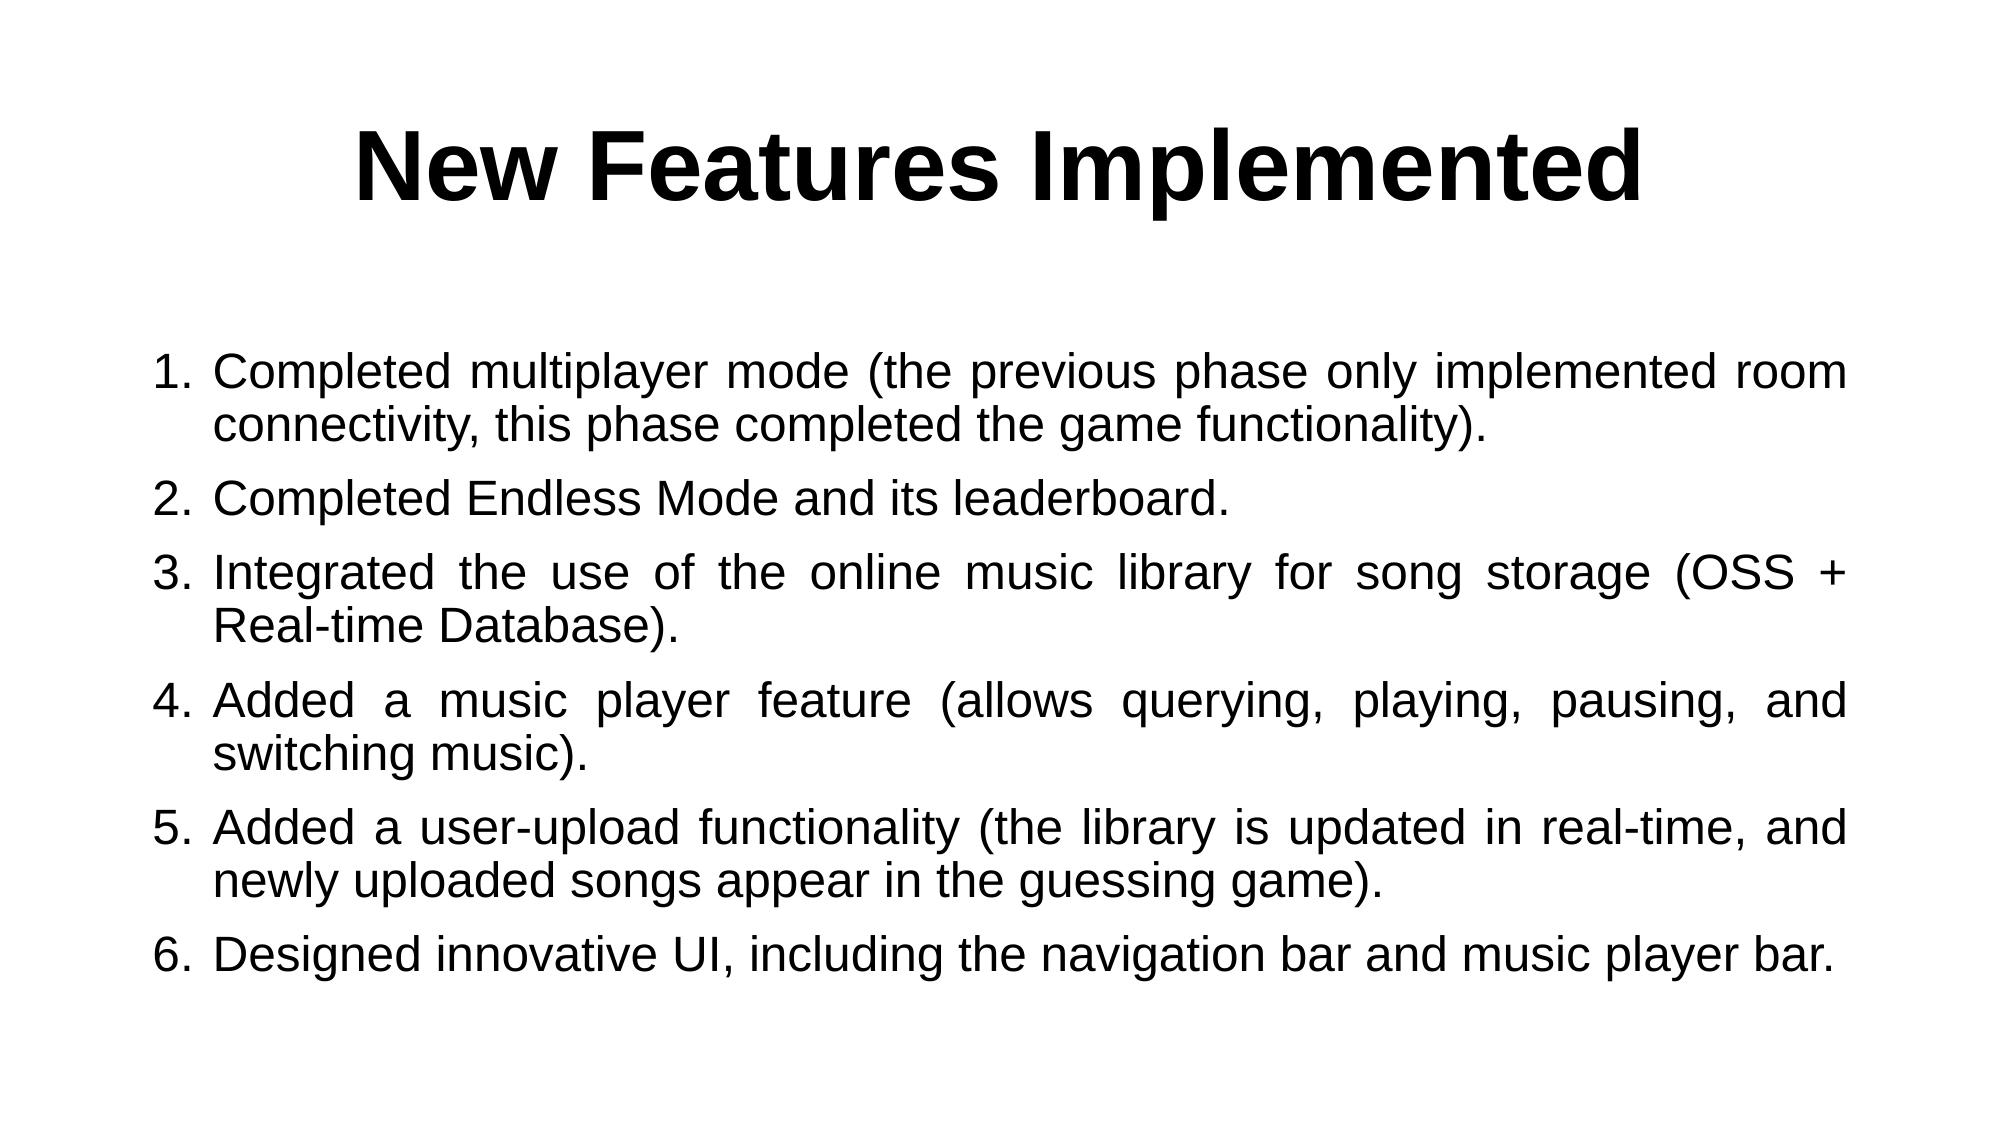

# New Features Implemented

Completed multiplayer mode (the previous phase only implemented room connectivity, this phase completed the game functionality).
Completed Endless Mode and its leaderboard.
Integrated the use of the online music library for song storage (OSS + Real-time Database).
Added a music player feature (allows querying, playing, pausing, and switching music).
Added a user-upload functionality (the library is updated in real-time, and newly uploaded songs appear in the guessing game).
Designed innovative UI, including the navigation bar and music player bar.